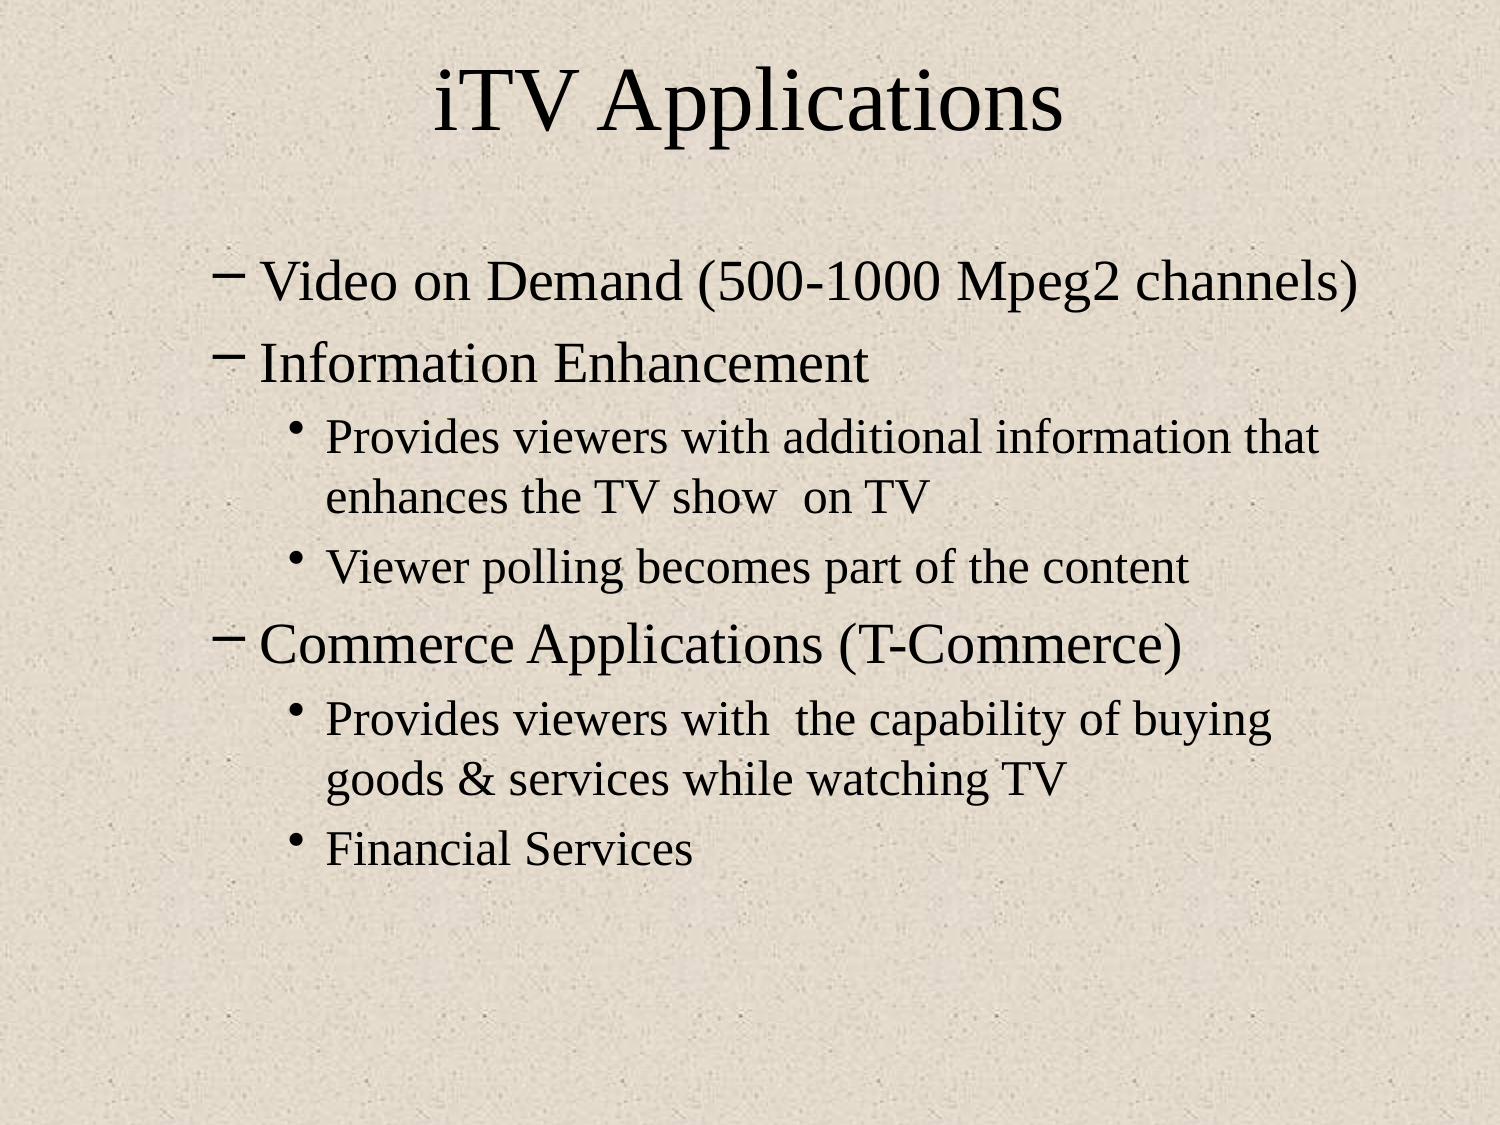

# iTV Applications
Video on Demand (500-1000 Mpeg2 channels)
Information Enhancement
Provides viewers with additional information that enhances the TV show  on TV
Viewer polling becomes part of the content
Commerce Applications (T-Commerce)
Provides viewers with  the capability of buying goods & services while watching TV
Financial Services